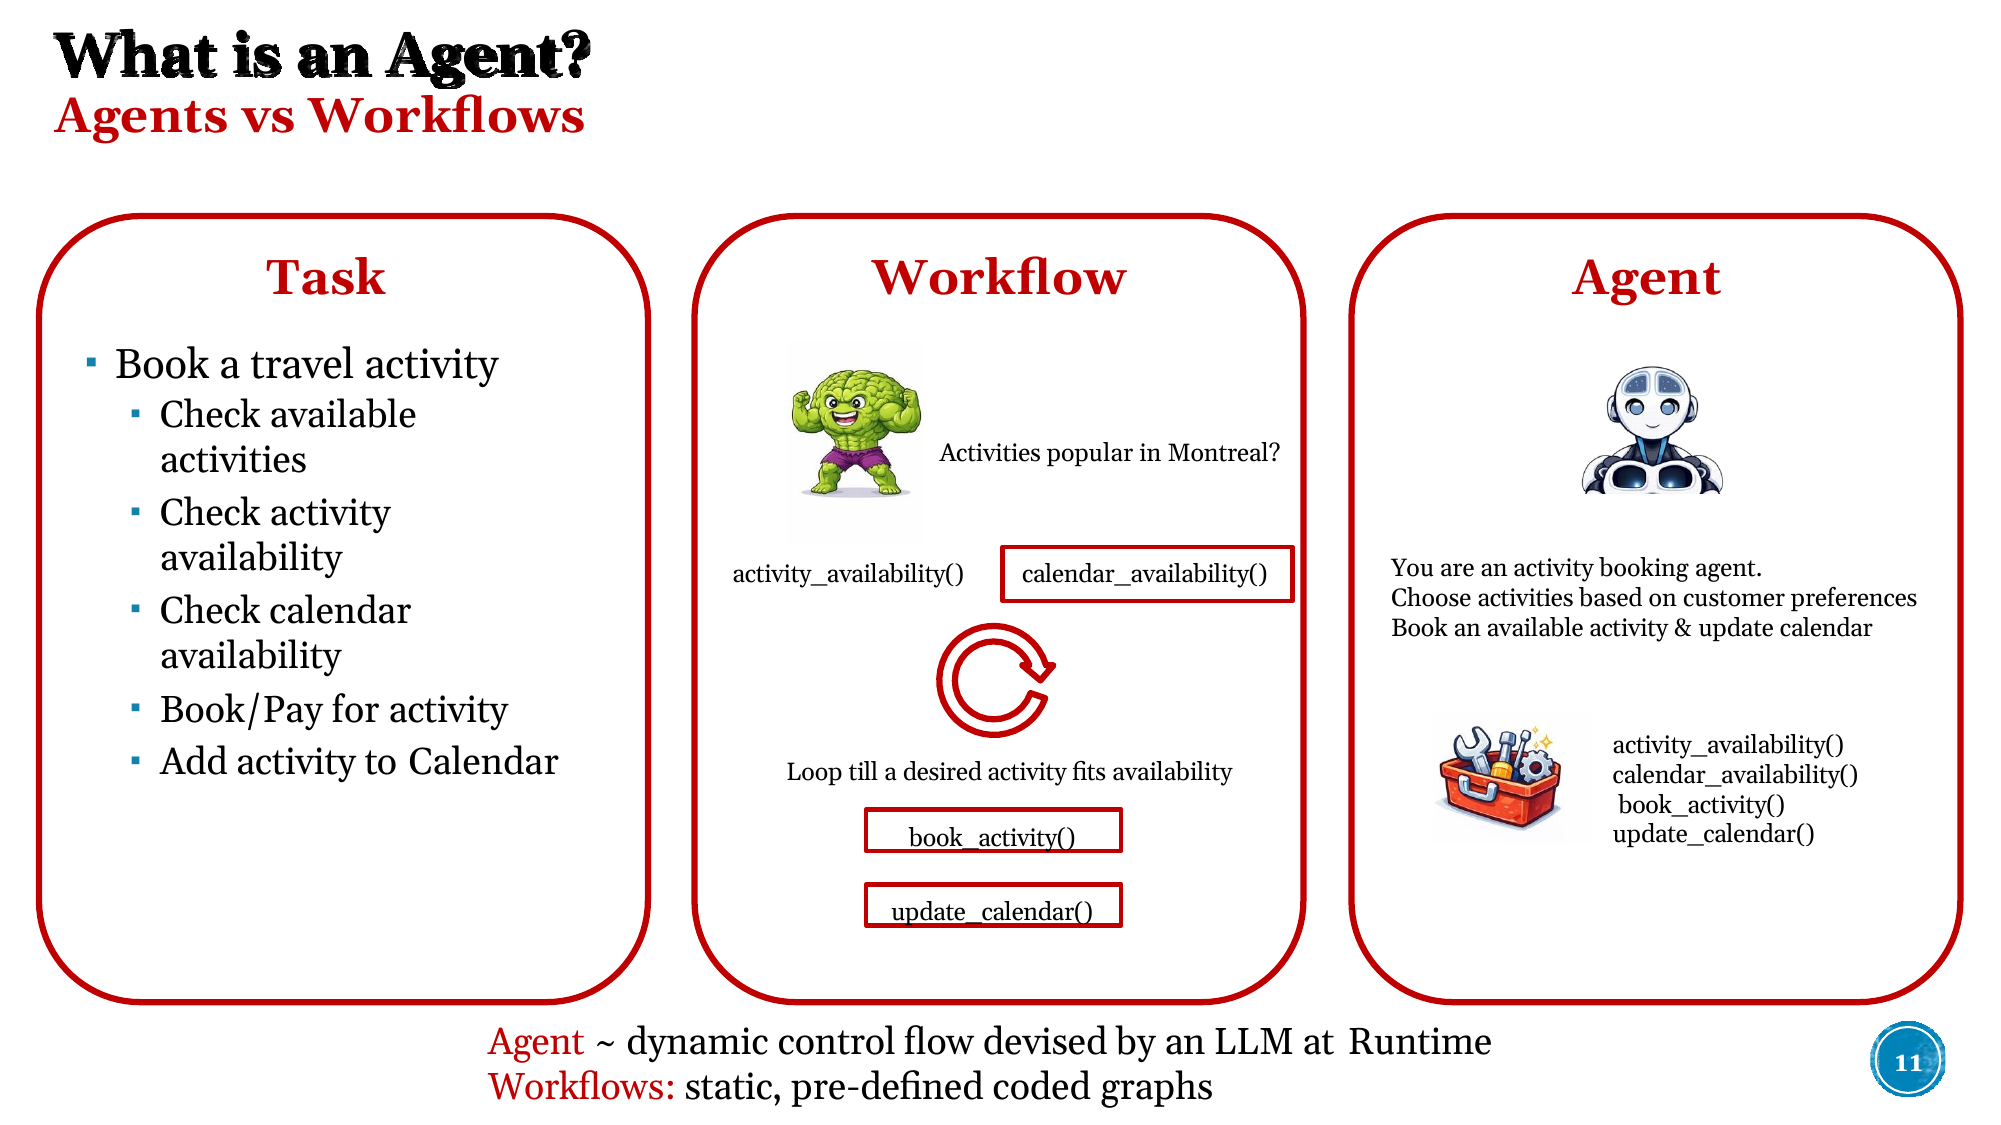

# What is an Agent?
Agents vs Workflows

Task
Book a travel activity
Check available activities
Check activity availability
Check calendar availability
Book/Pay for activity
Add activity to Calendar
Workflow
Agent

Activities popular in Montreal?

You are an activity booking agent.
Choose activities based on customer preferences  Book an available activity & update calendar
activity_availability()
calendar_availability()

activity_availability()  calendar_availability()  book_activity()  update_calendar()
Loop till a desired activity fits availability
book_activity()
update_calendar()
Agent ~ dynamic control flow devised by an LLM at Runtime
Workflows: static, pre-defined coded graphs

11